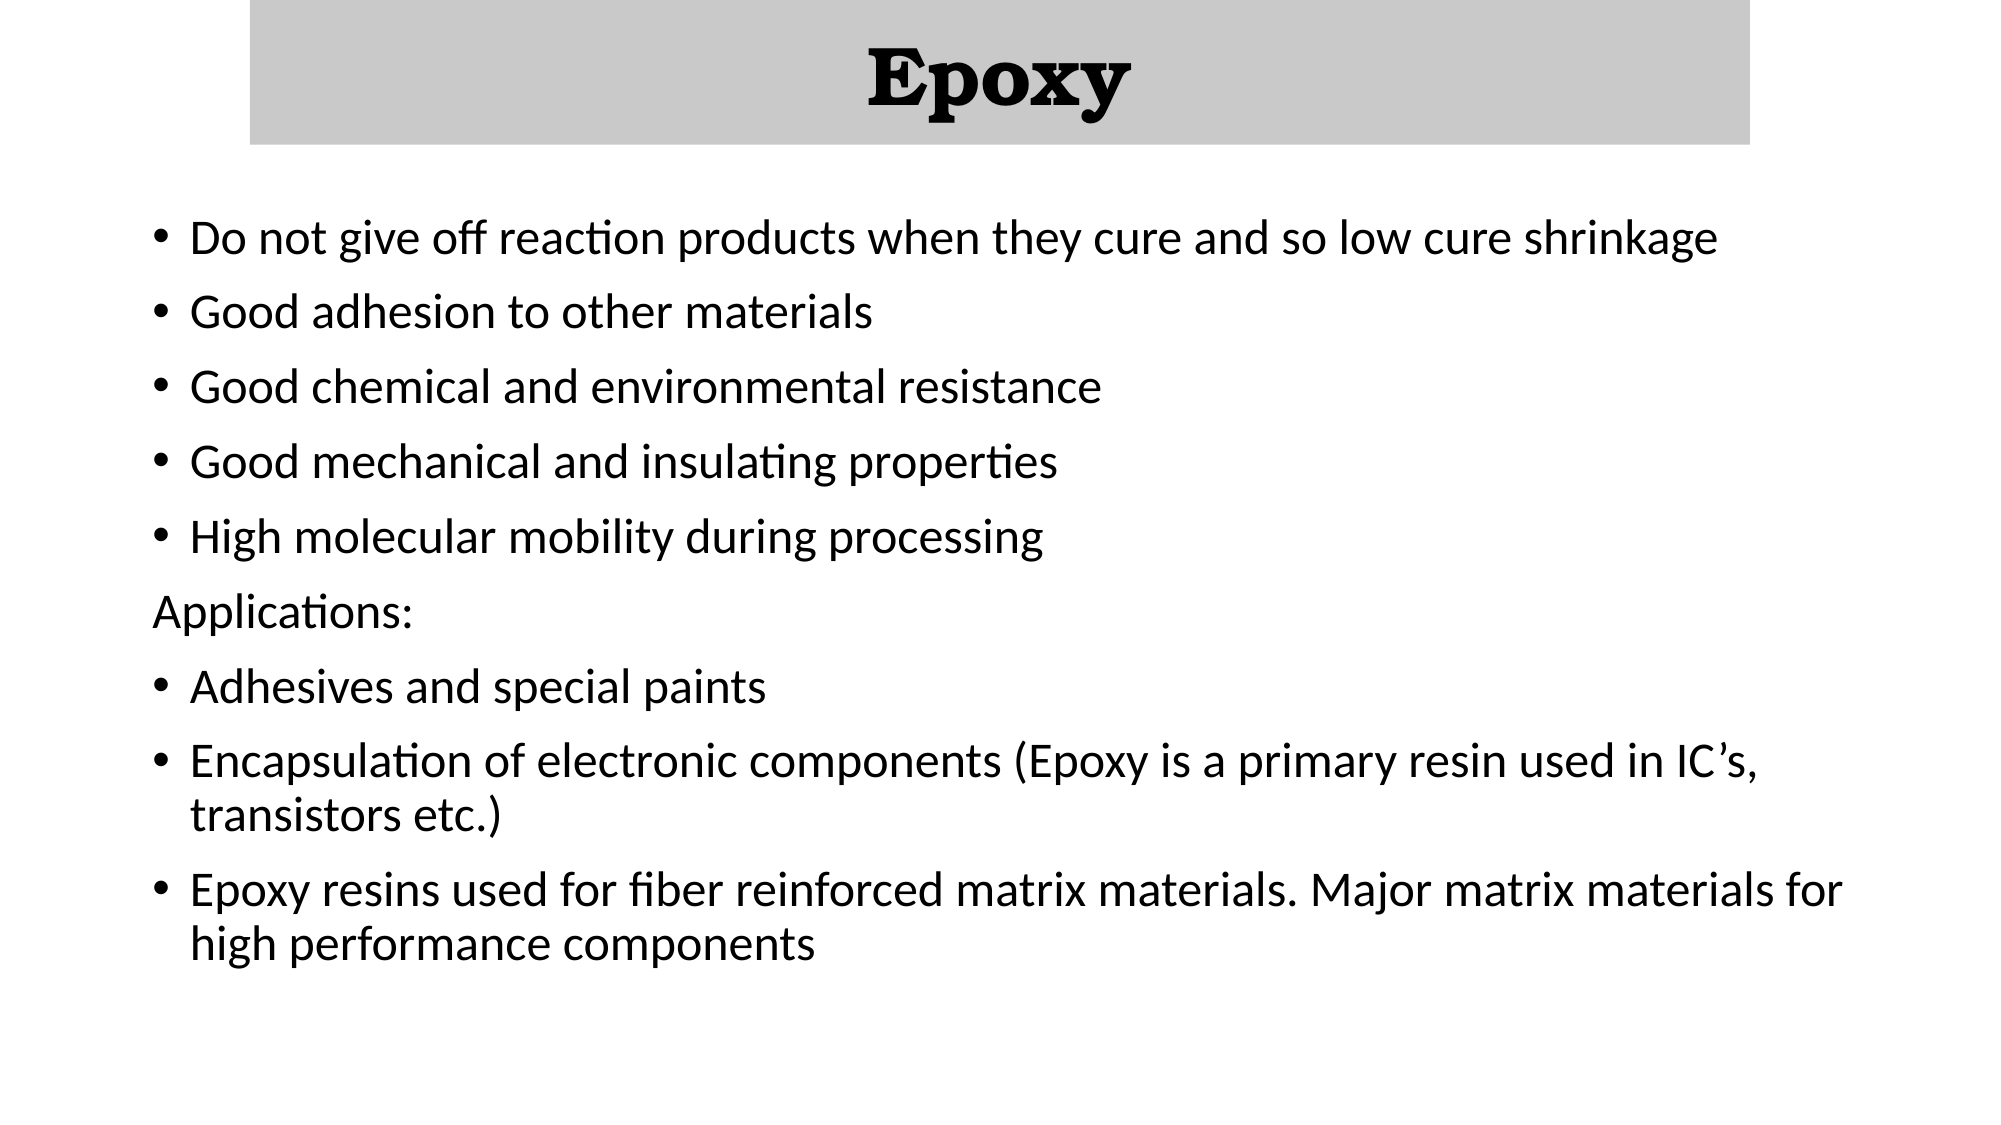

Epoxy
Do not give off reaction products when they cure and so low cure shrinkage
Good adhesion to other materials
Good chemical and environmental resistance
Good mechanical and insulating properties
High molecular mobility during processing
Applications:
Adhesives and special paints
Encapsulation of electronic components (Epoxy is a primary resin used in IC’s, transistors etc.)
Epoxy resins used for fiber reinforced matrix materials. Major matrix materials for high performance components